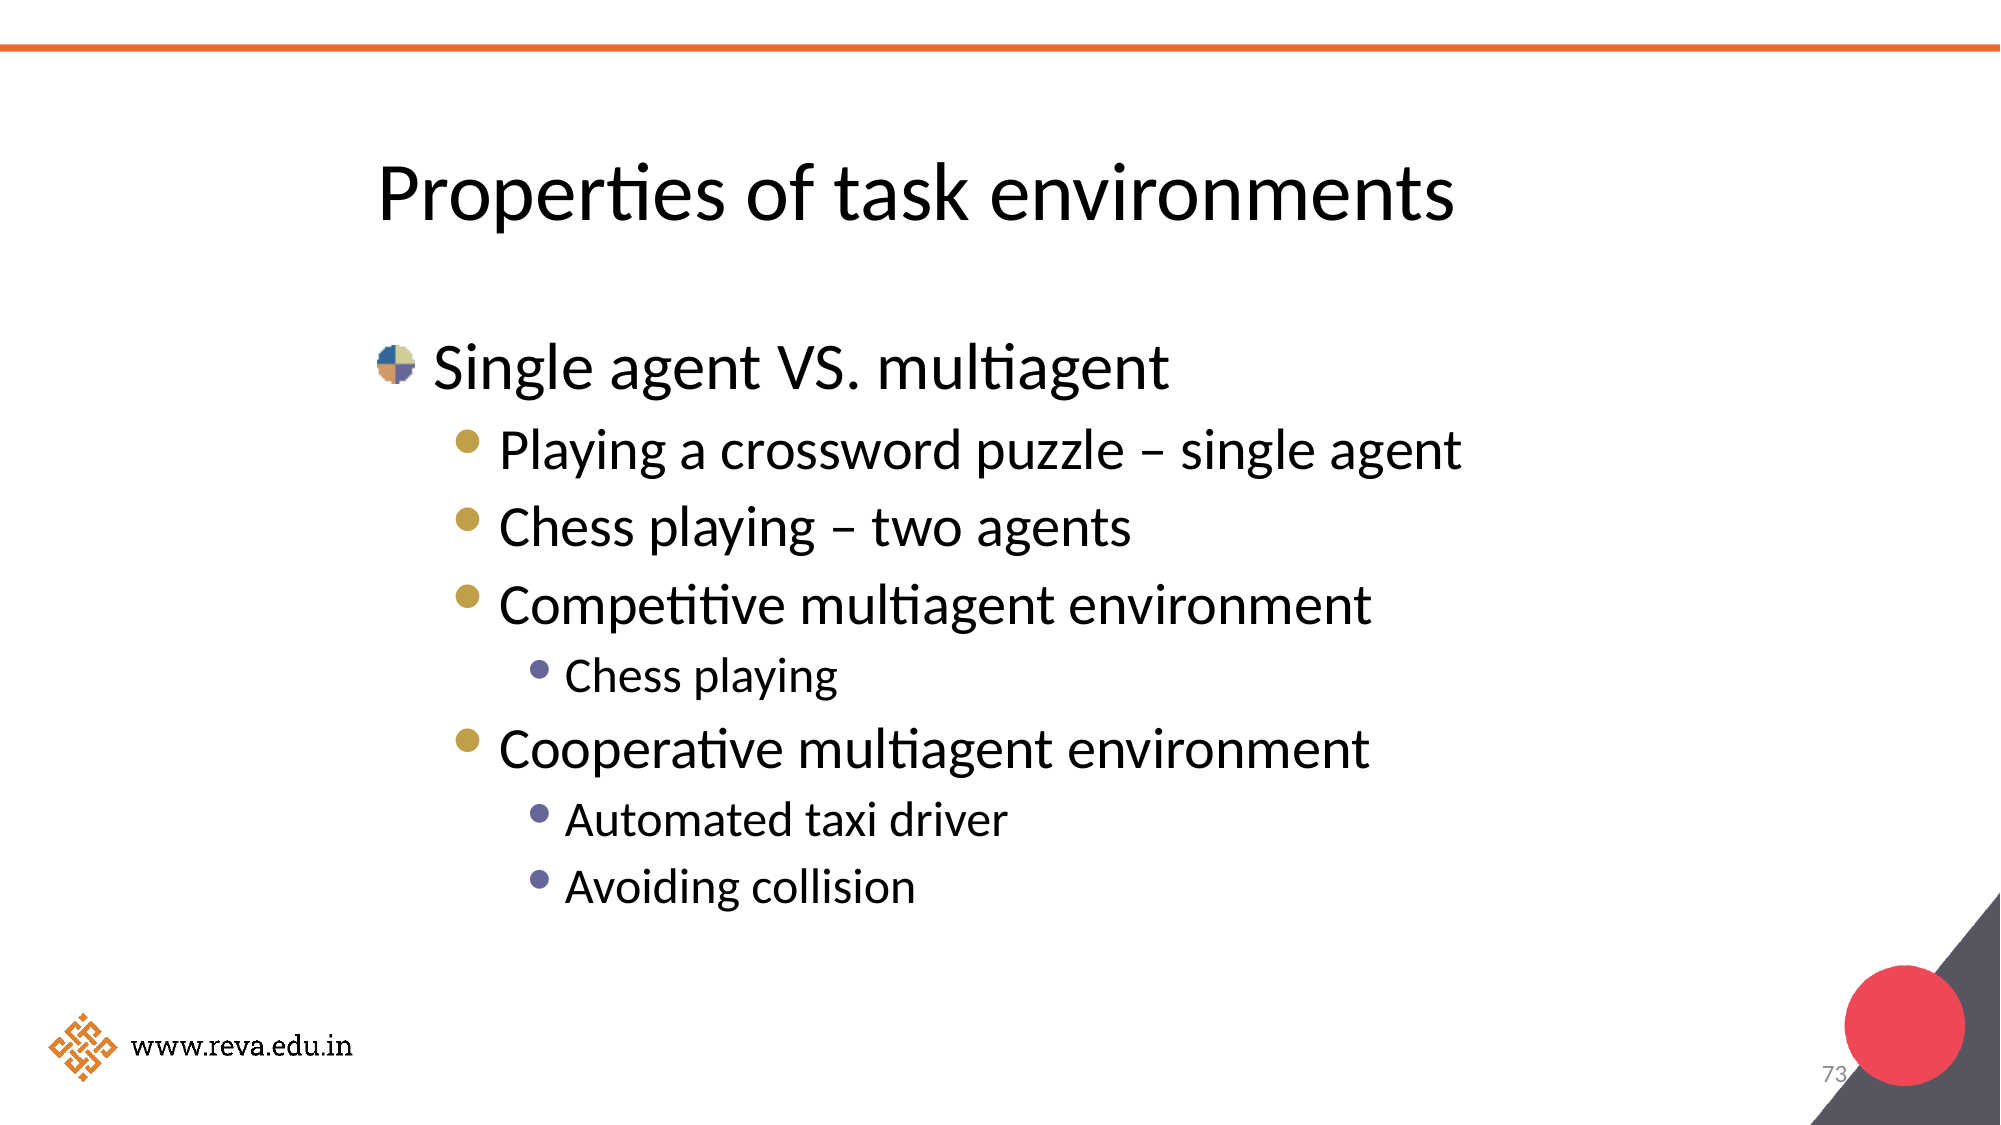

Properties of task environments
# Single agent VS. multiagent
Playing a crossword puzzle – single agent
Chess playing – two agents
Competitive multiagent environment
Chess playing
Cooperative multiagent environment
Automated taxi driver
Avoiding collision
73